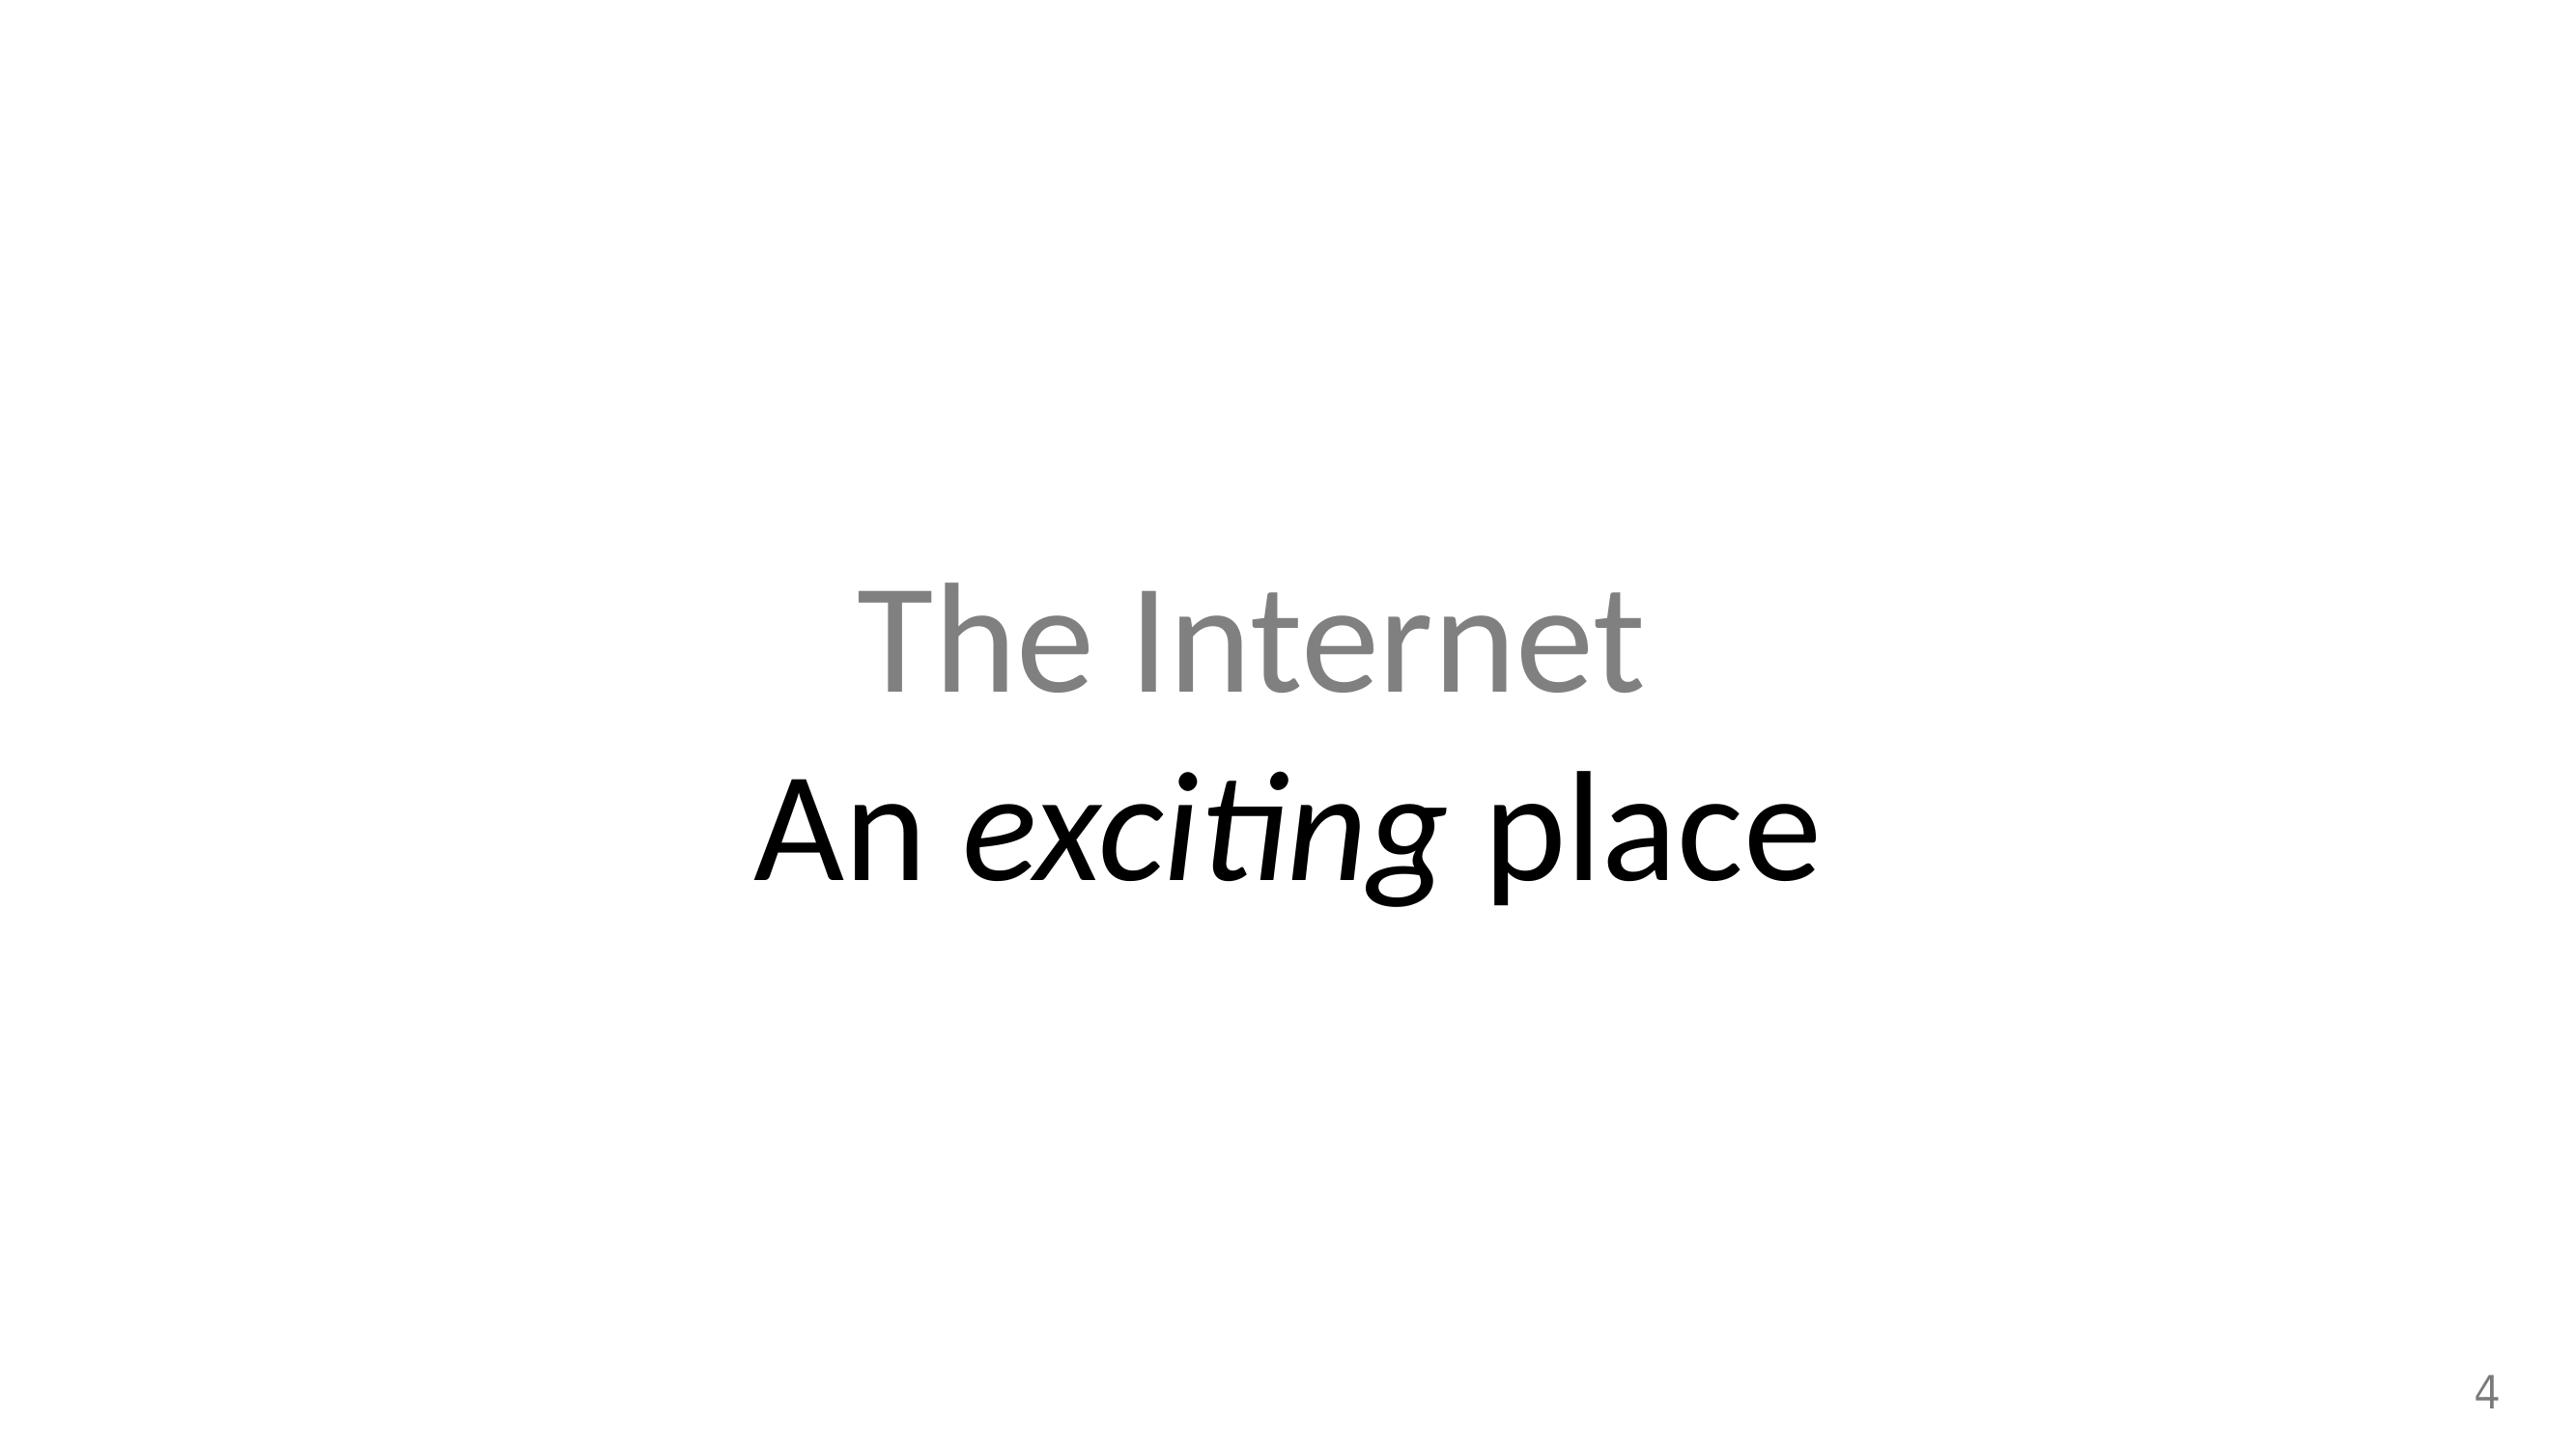

# The Internet An exciting place
4